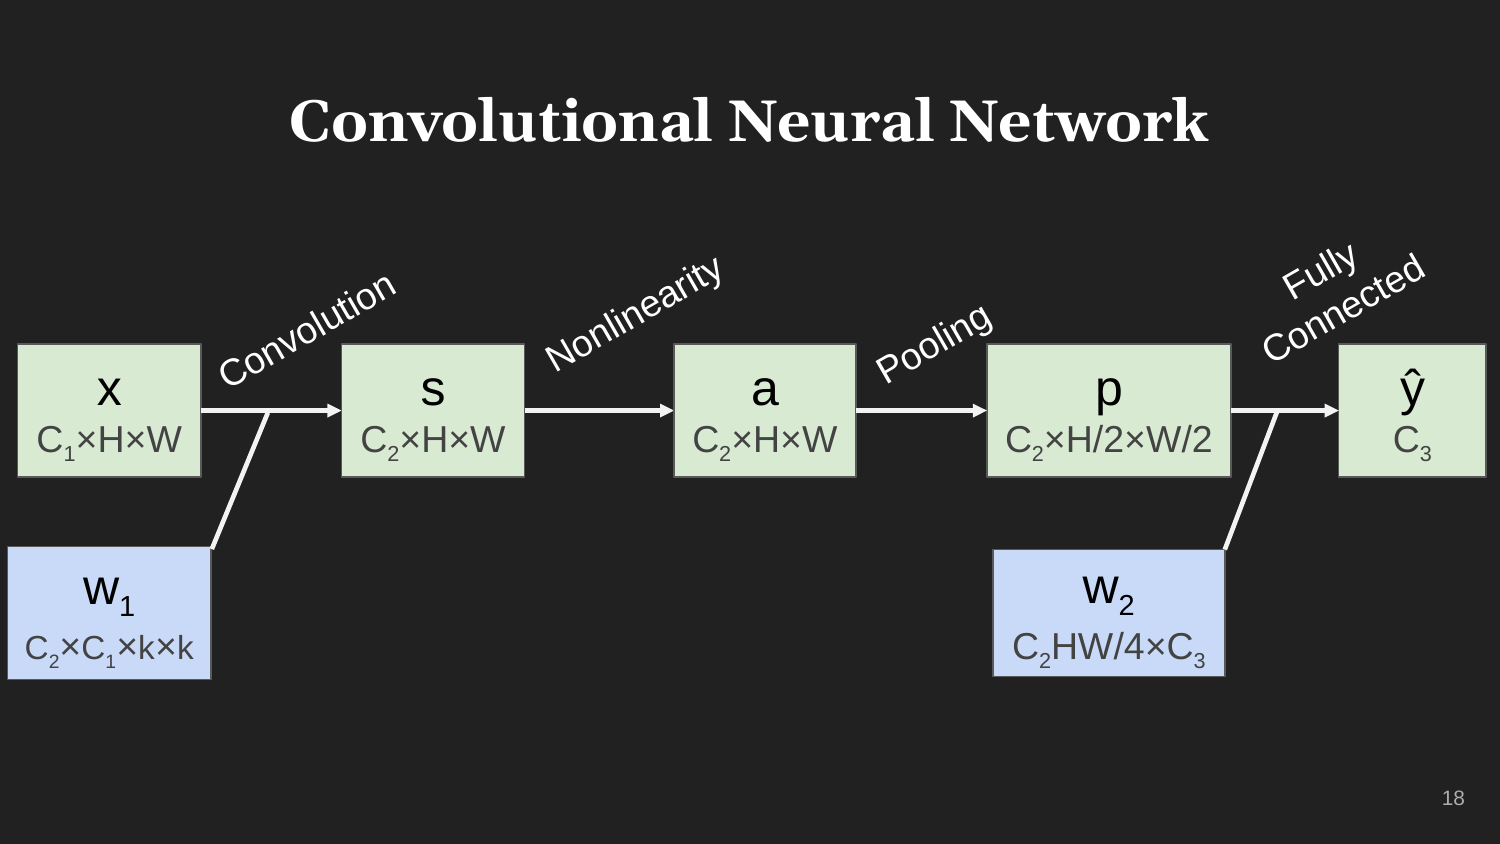

# Convolutional Neural Network
Fully
Connected
Nonlinearity
Convolution
Pooling
x
C1×H×W
s
C2×H×W
a
C2×H×W
p
C2×H/2×W/2
ŷ
C3
w1
C2×C1×k×k
w2
C2HW/4×C3
18